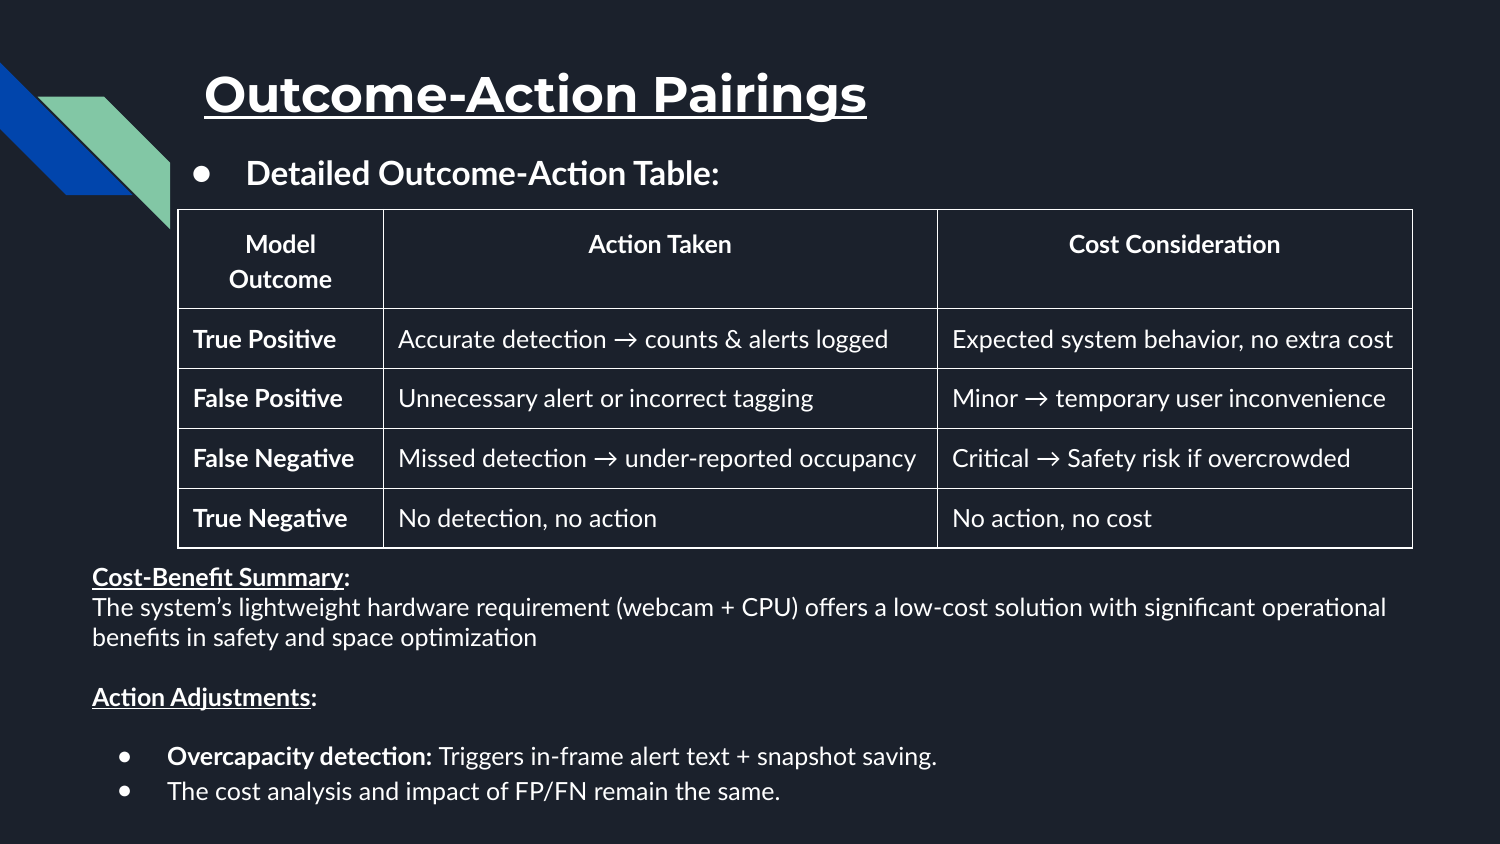

# Outcome-Action Pairings
Detailed Outcome-Action Table:
| Model Outcome | Action Taken | Cost Consideration |
| --- | --- | --- |
| True Positive | Accurate detection → counts & alerts logged | Expected system behavior, no extra cost |
| False Positive | Unnecessary alert or incorrect tagging | Minor → temporary user inconvenience |
| False Negative | Missed detection → under-reported occupancy | Critical → Safety risk if overcrowded |
| True Negative | No detection, no action | No action, no cost |

Cost-Benefit Summary:
The system’s lightweight hardware requirement (webcam + CPU) offers a low-cost solution with significant operational benefits in safety and space optimization
Action Adjustments:
Overcapacity detection: Triggers in-frame alert text + snapshot saving.
The cost analysis and impact of FP/FN remain the same.